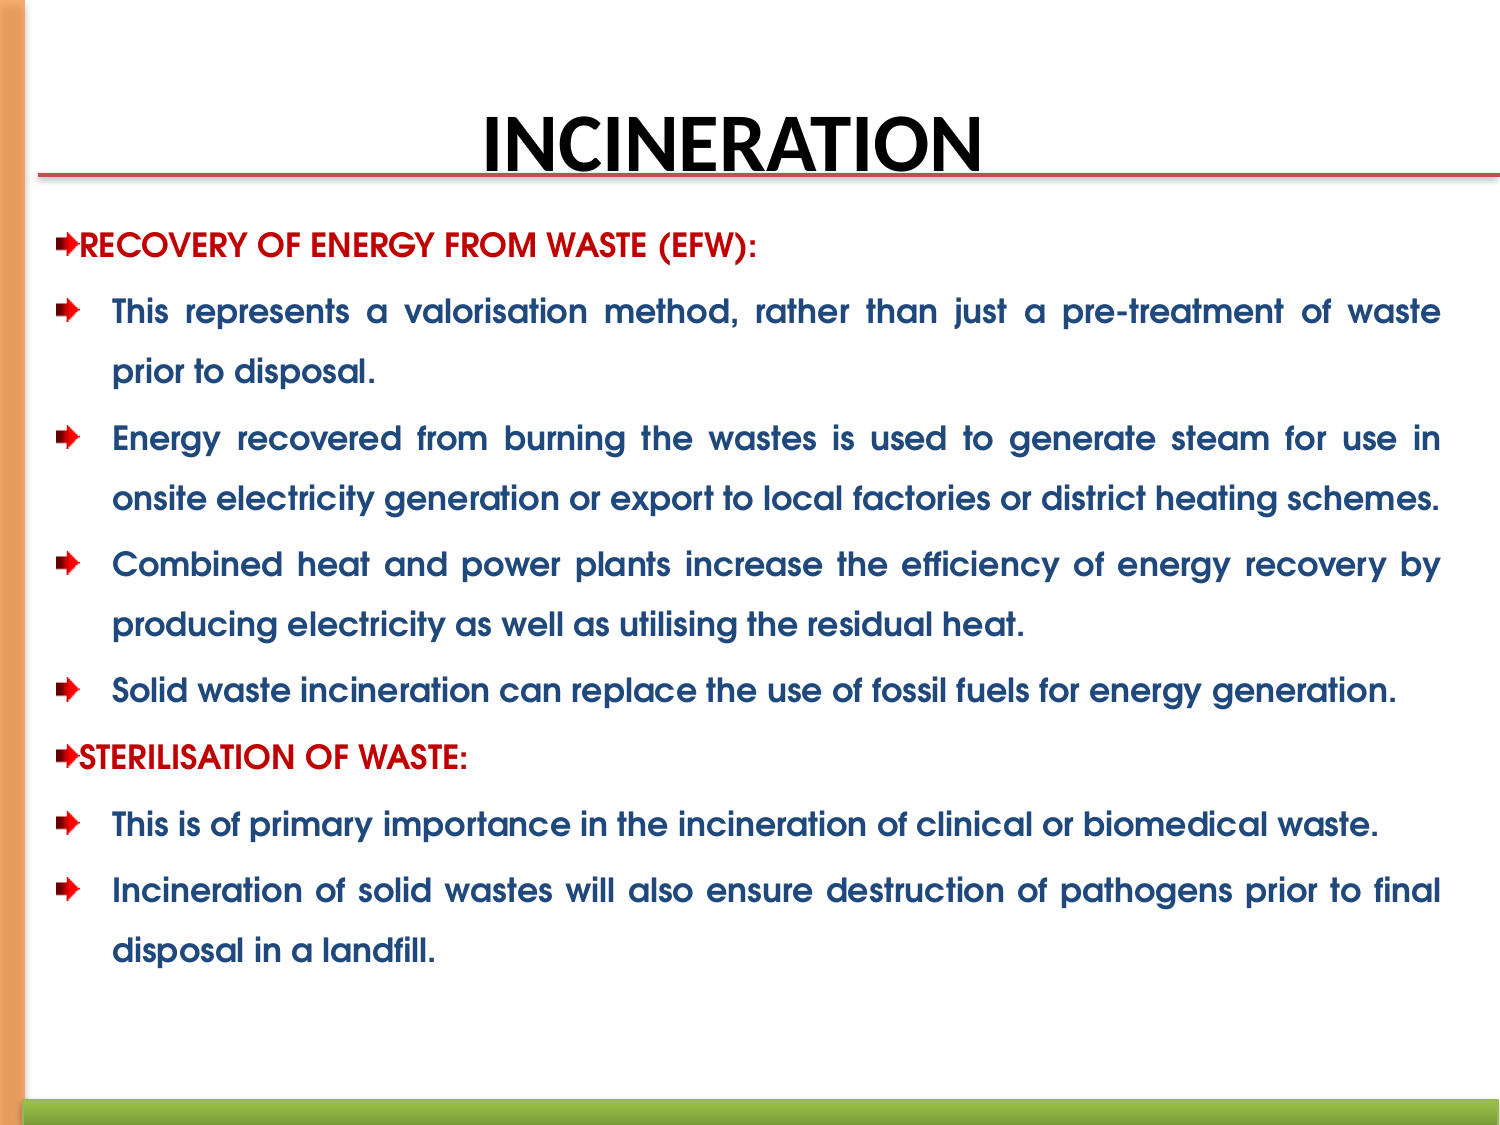

# INCINERATION
RECOVERY OF ENERGY FROM WASTE (EFW):
This represents a valorisation method, rather than just a pre-treatment of waste prior to disposal.
Energy recovered from burning the wastes is used to generate steam for use in onsite electricity generation or export to local factories or district heating schemes.
Combined heat and power plants increase the efficiency of energy recovery by producing electricity as well as utilising the residual heat.
Solid waste incineration can replace the use of fossil fuels for energy generation.
STERILISATION OF WASTE:
This is of primary importance in the incineration of clinical or biomedical waste.
Incineration of solid wastes will also ensure destruction of pathogens prior to final disposal in a landfill.